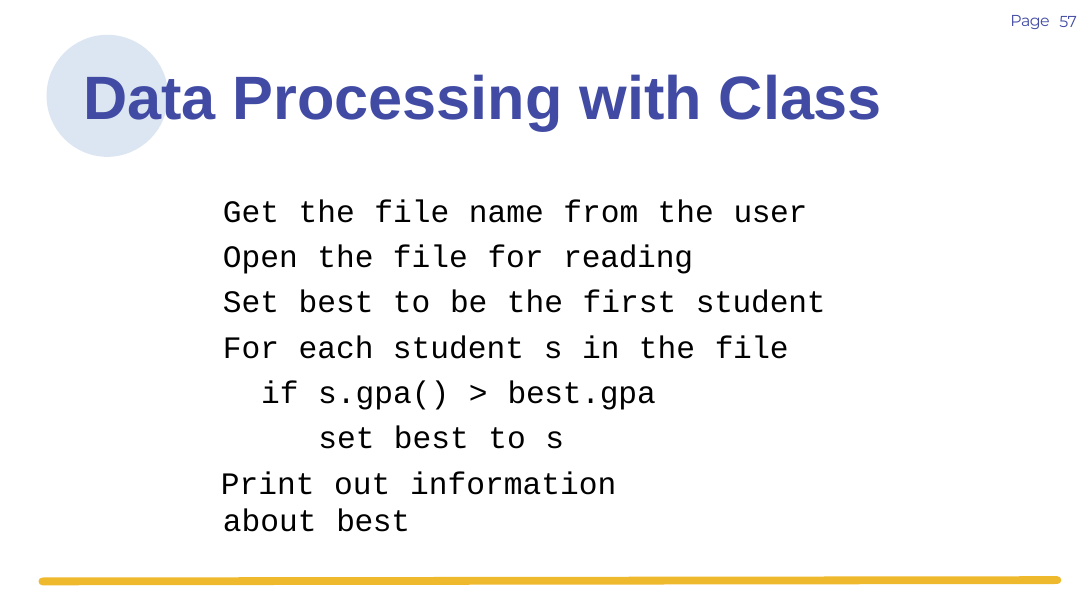

57
Page

Data Processing with Class
Get the file name from the user Open the file for reading
Set best to be the first student For each student s in the file
if s.gpa() > best.gpa set best to s
Print out information about best